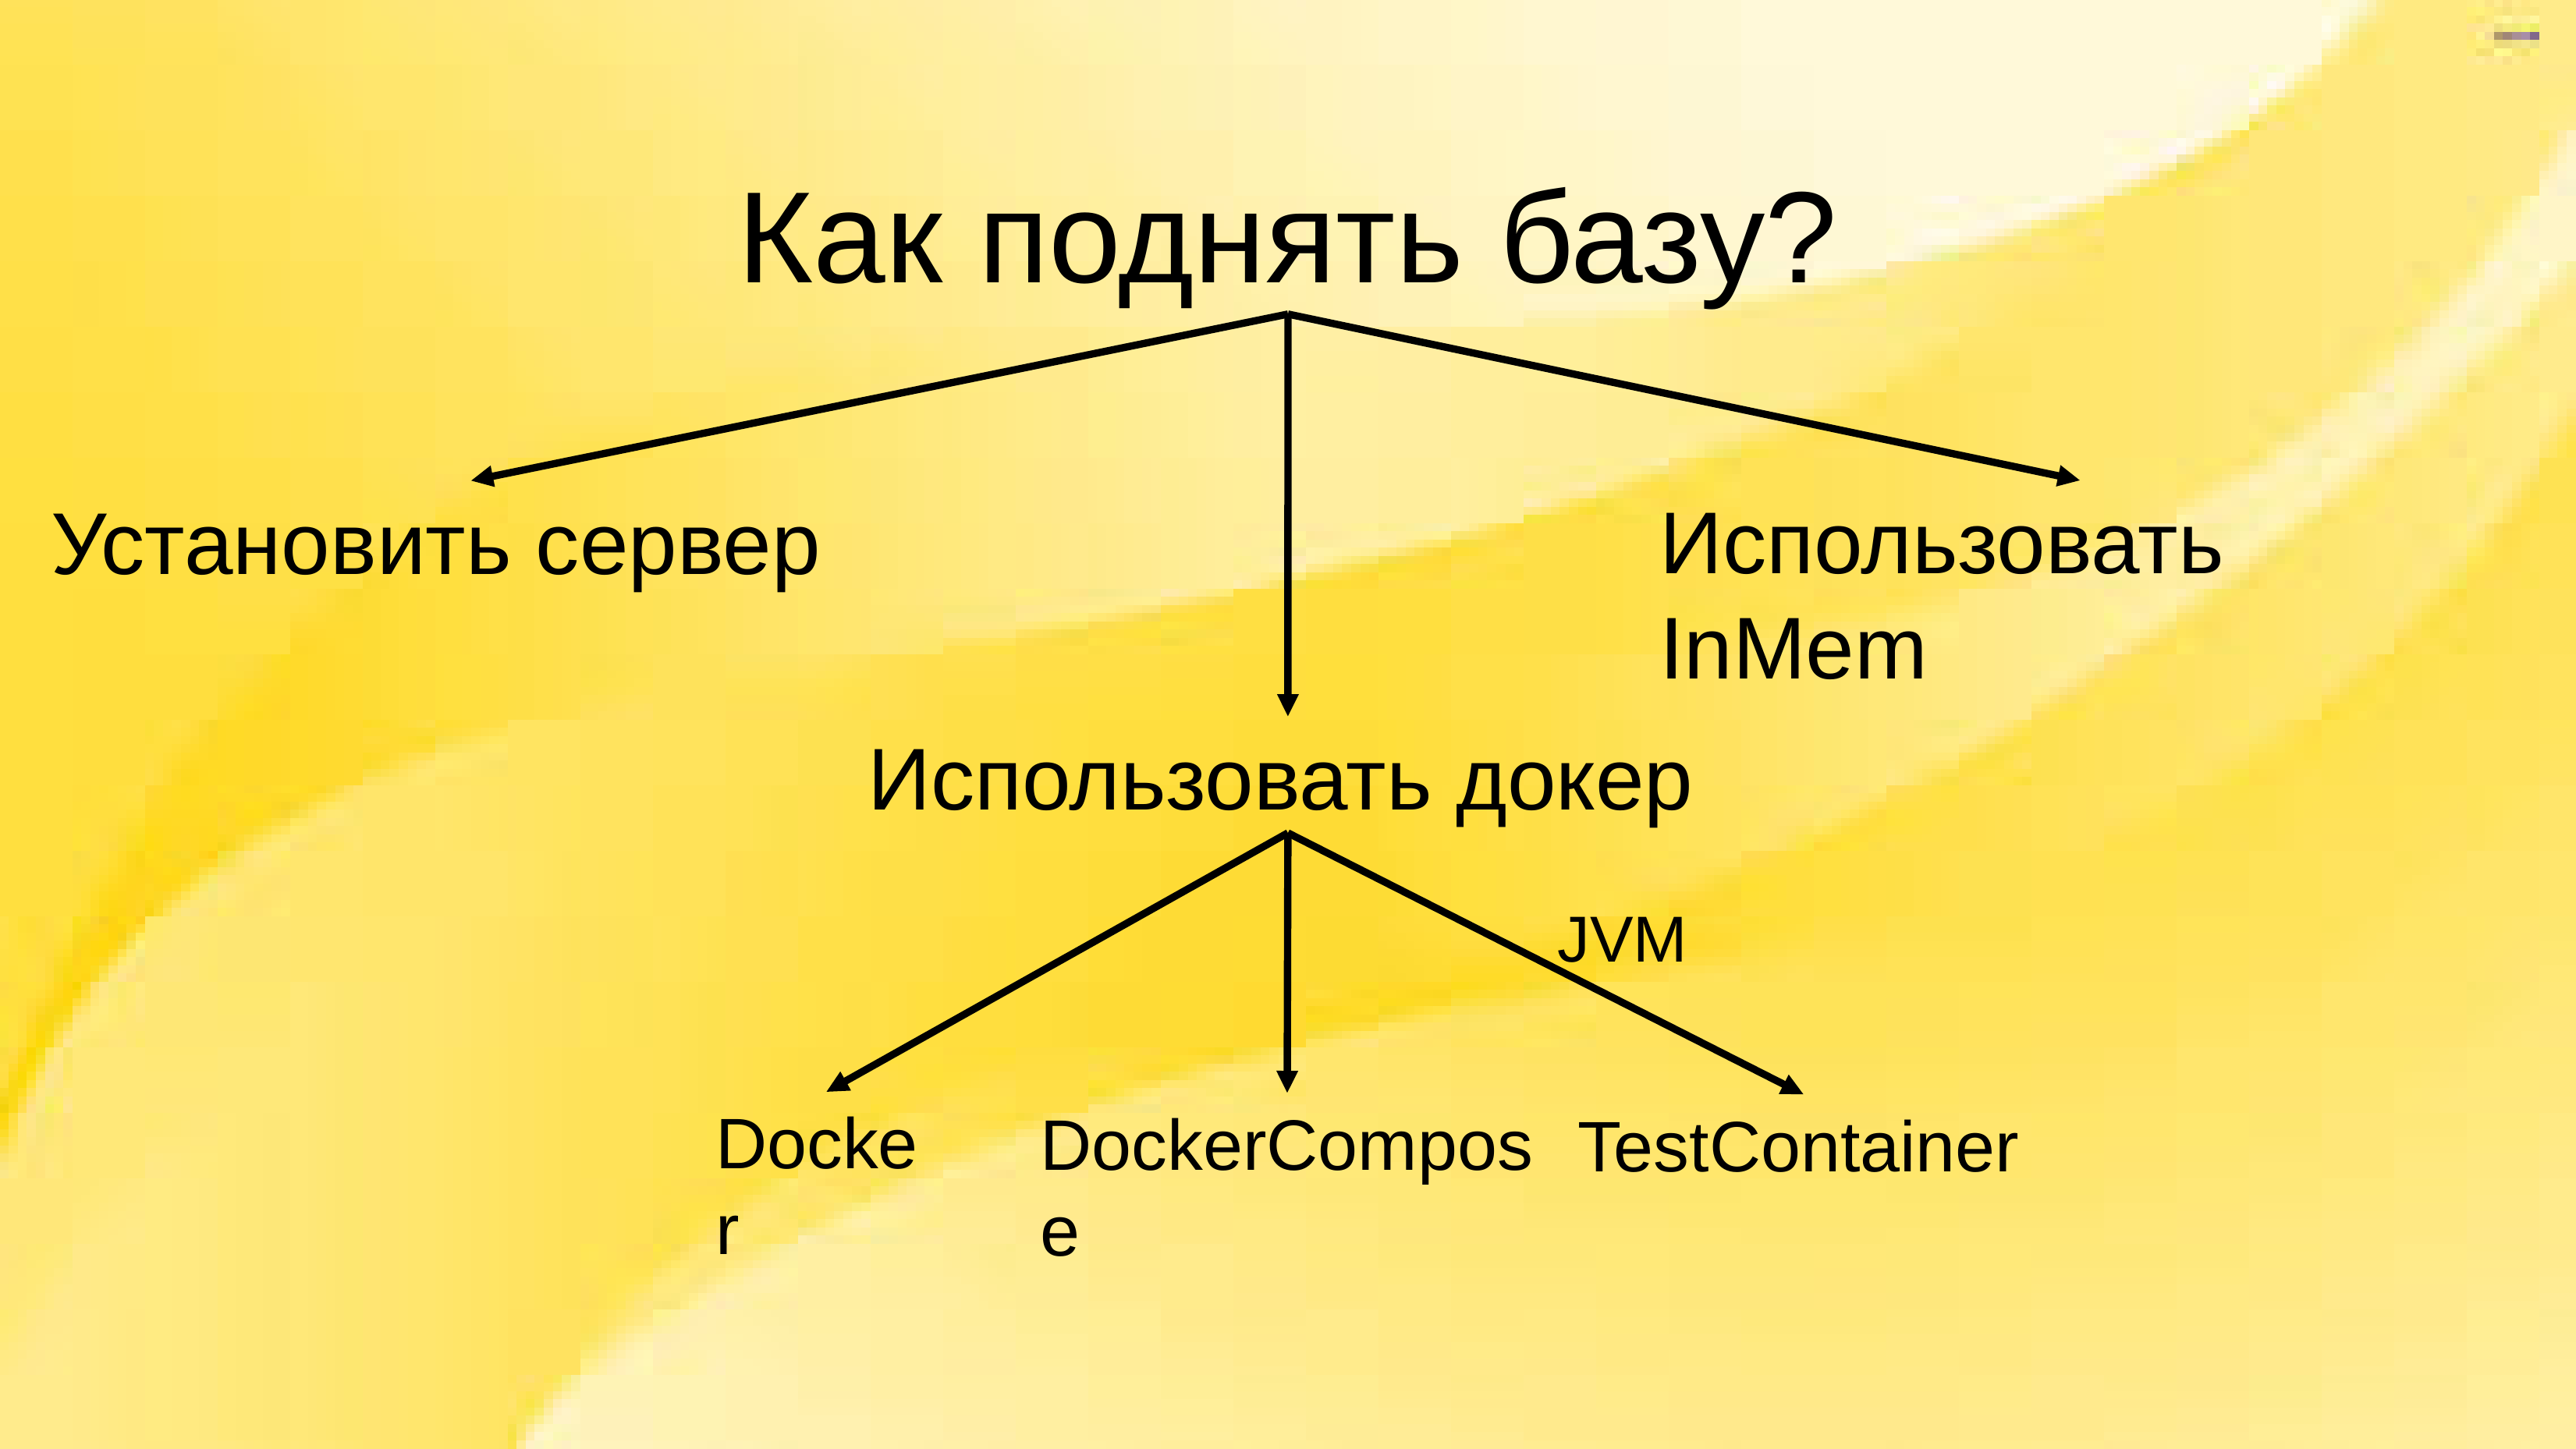

Как поднять базу?
Использовать InMem
Установить сервер
Использовать докер
JVM
Docker
DockerCompose
TestContainer